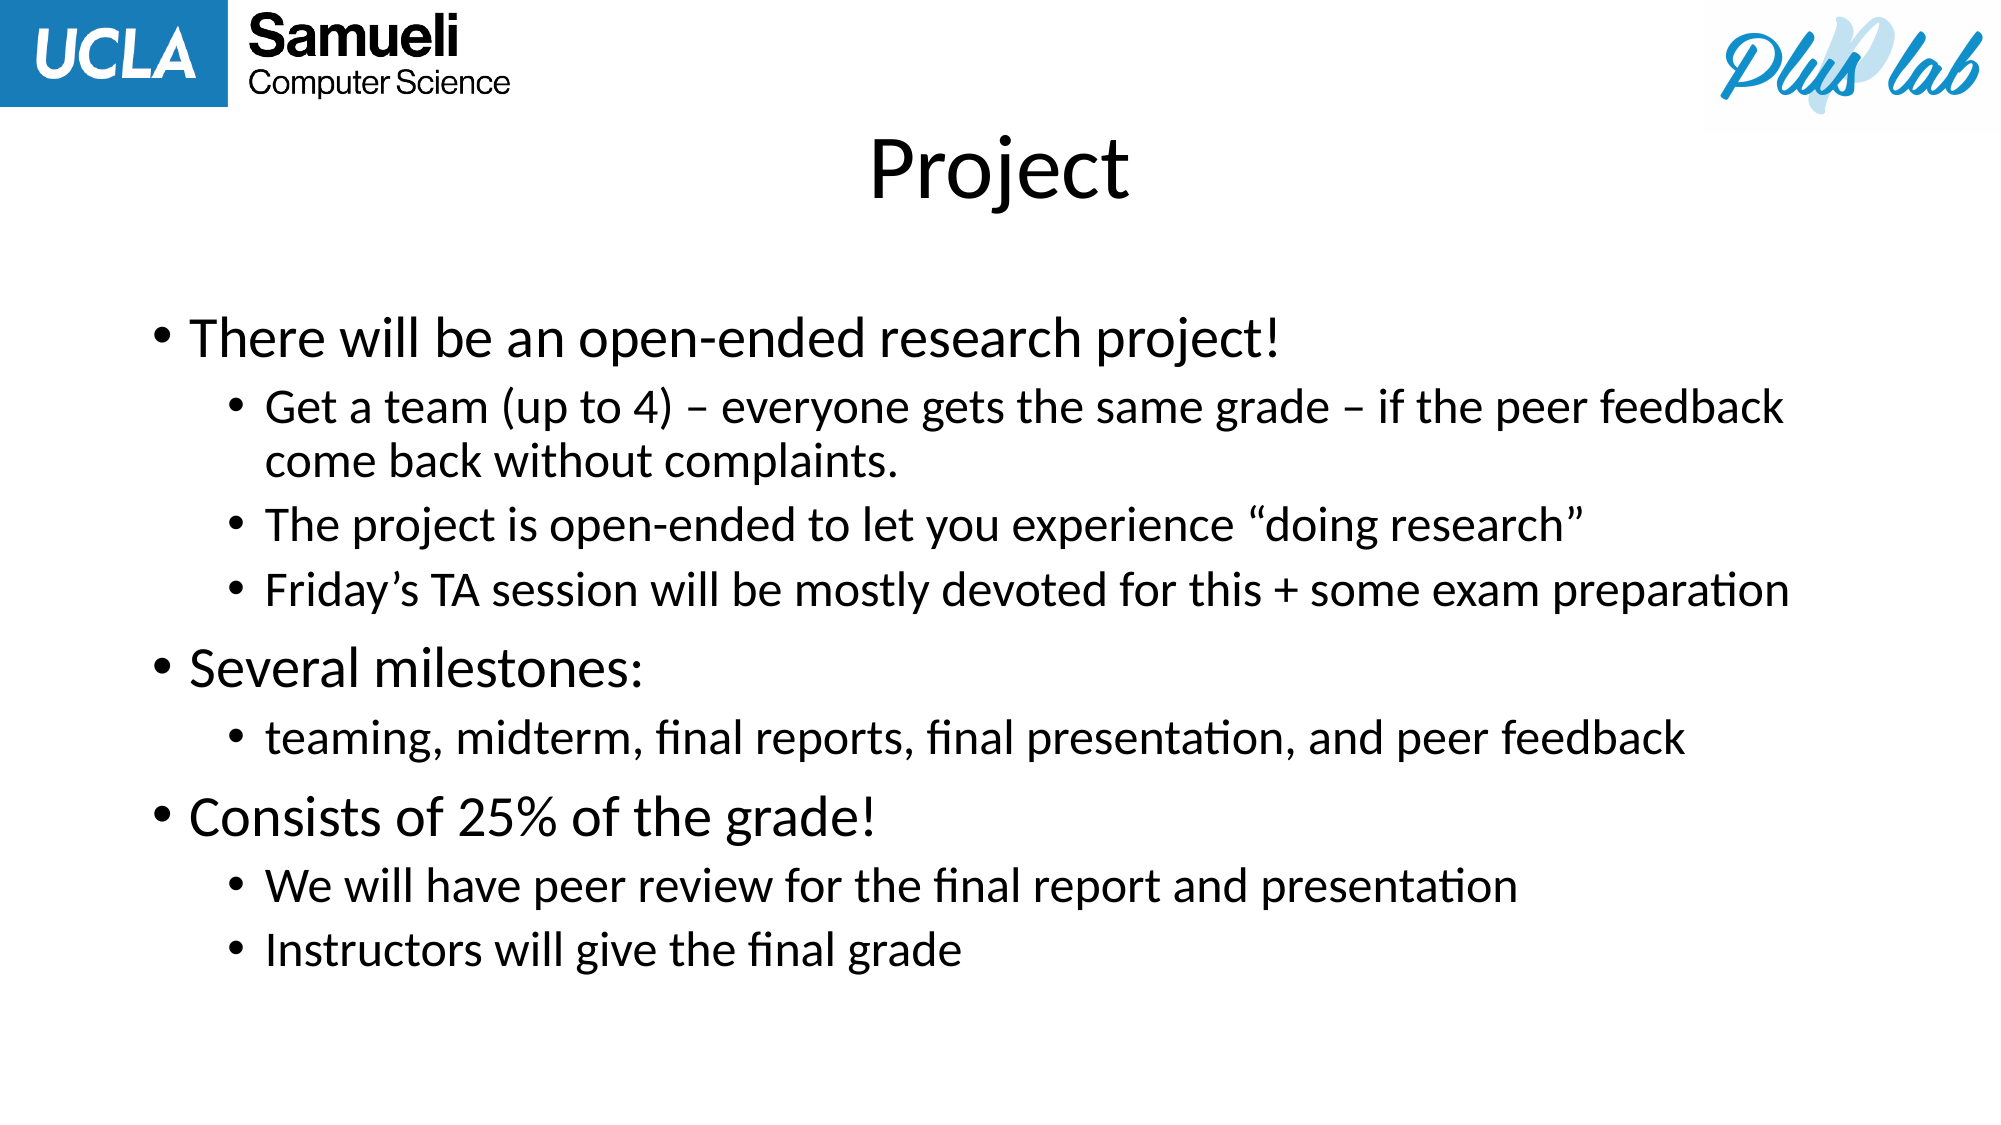

# Project
There will be an open-ended research project!
Get a team (up to 4) – everyone gets the same grade – if the peer feedback come back without complaints.
The project is open-ended to let you experience “doing research”
Friday’s TA session will be mostly devoted for this + some exam preparation
Several milestones:
teaming, midterm, final reports, final presentation, and peer feedback
Consists of 25% of the grade!
We will have peer review for the final report and presentation
Instructors will give the final grade